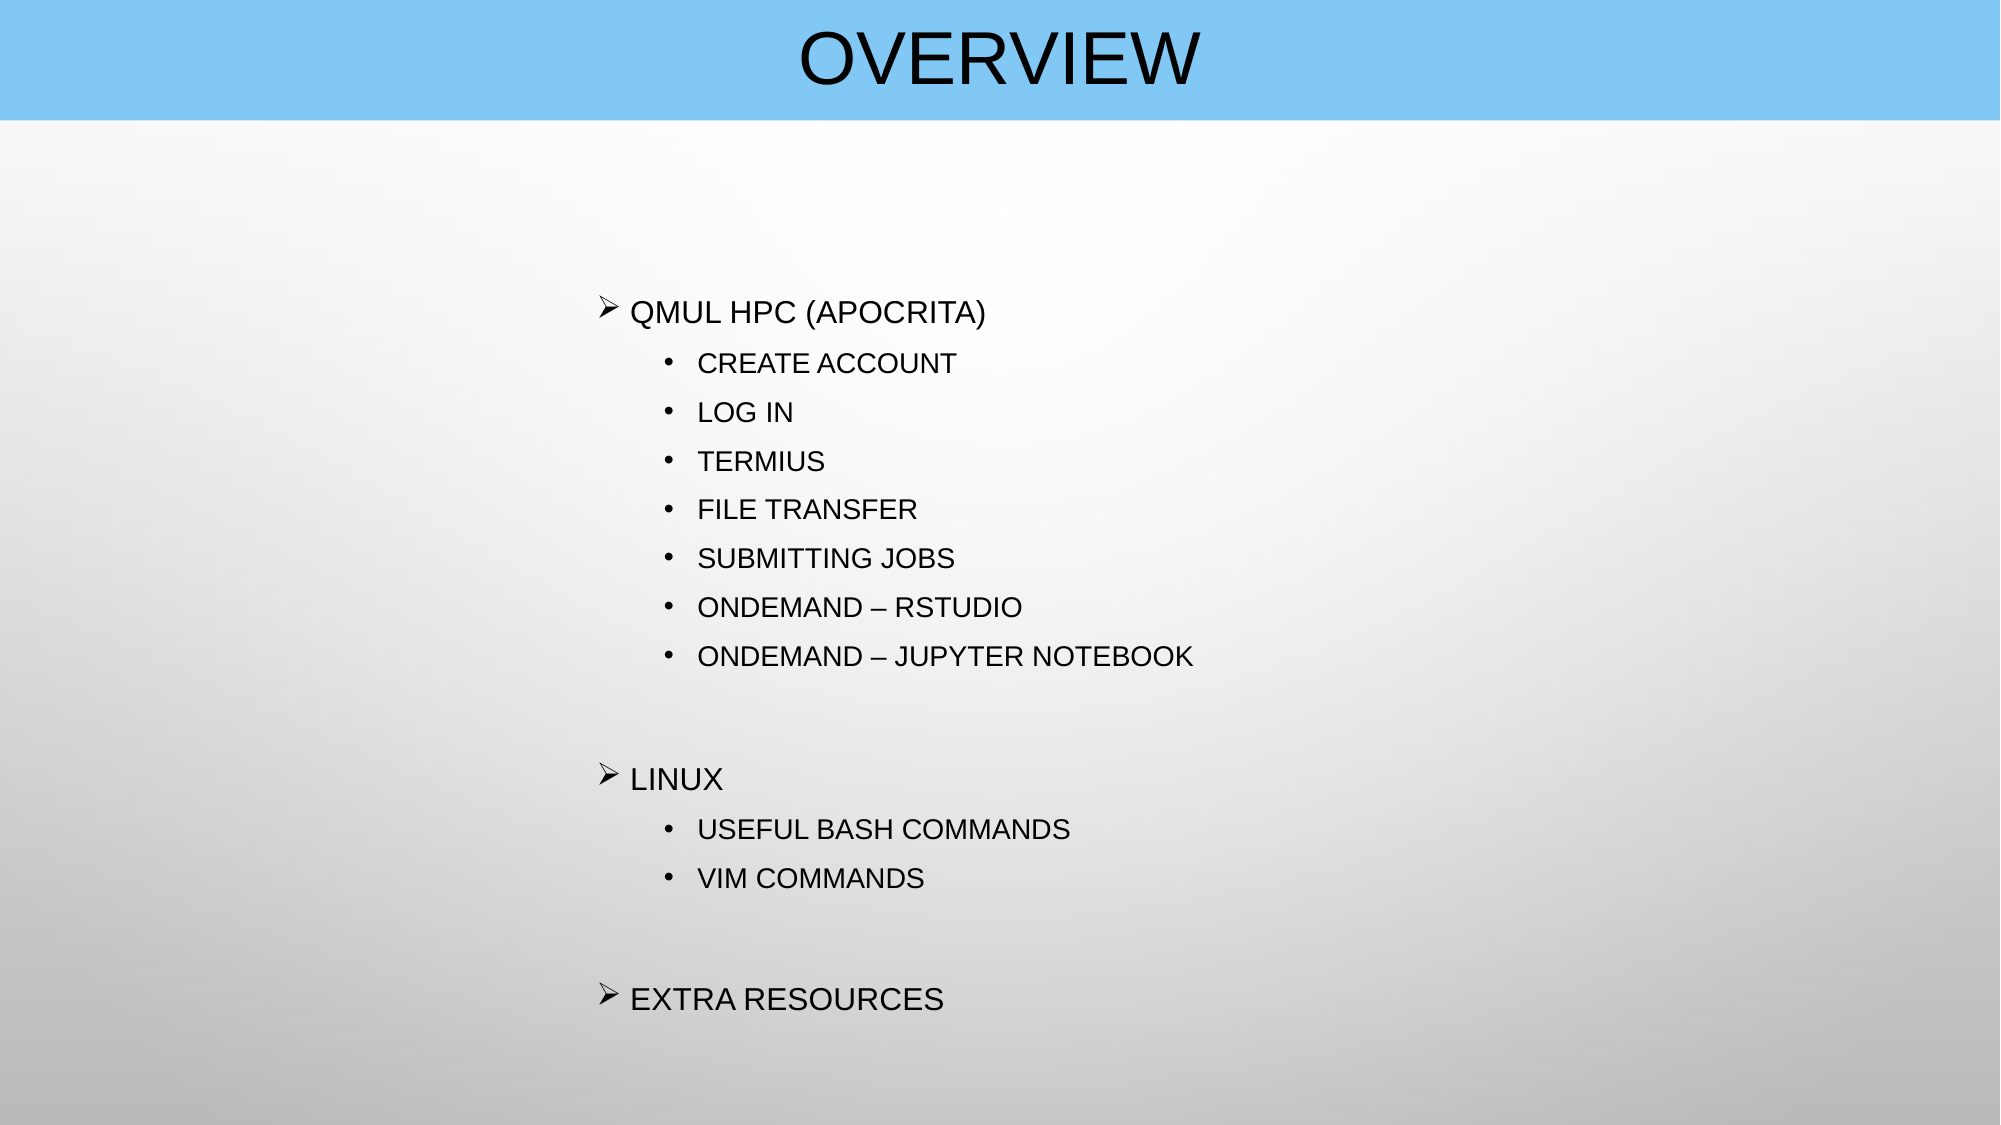

# Overview
QMUL HPC (apocrita)
Create account
Log in
Termius
File transfer
Submitting jobs
Ondemand – Rstudio
Ondemand – jupyter notebook

Linux
Useful bash commands
Vim commands

Extra resources